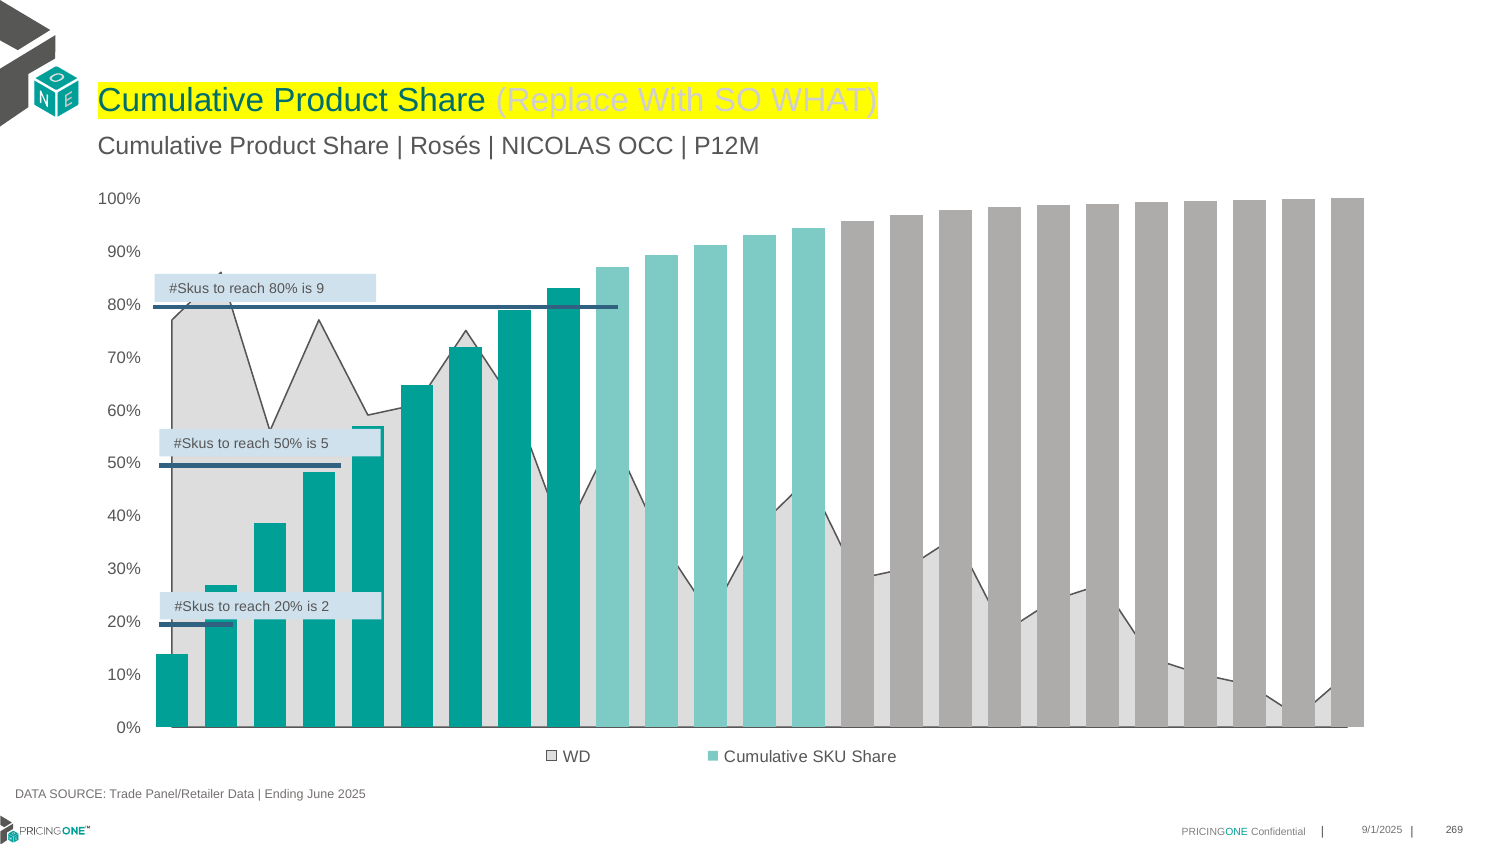

# Cumulative Product Share (Replace With SO WHAT)
Cumulative Product Share | Rosés | NICOLAS OCC | P12M

### Chart

| Category | WD | Cumulative SKU Share |
|---|---|---|
| Ruinart | 0.77 | 0.13810762813364721 |
| Demoiselle | 0.86 | 0.268264981621443 |
| Ruinart | 0.56 | 0.38522694420352704 |
| Deutz | 0.77 | 0.4830772725395449 |
| Nicolas Feu | 0.59 | 0.5695494156031884 |
| Laurent Per | 0.61 | 0.6469974806921902 |
| Nicolas | 0.75 | 0.7181782513525793 |
| Pommery | 0.61 | 0.7893280469169456 |
| Besserat De | 0.36 | 0.8301635485070005 |
| Malard | 0.55 | 0.8691405443356875 |
| Ruinart | 0.35 | 0.8925886920249454 |
| Bollinger | 0.21 | 0.9120720274232851 |
| Ruinart | 0.38 | 0.9297691322843101 |
| Deutz | 0.47 | 0.9446784785032835 |
| Nicolas | 0.28 | 0.9577809441209268 |
| Besserat De | 0.3 | 0.9680130508404576 |
| Nicolas | 0.36 | 0.9774811051914262 |
| Nicolas | 0.18 | 0.9841923759963657 |
| Nicolas | 0.24 | 0.987558336430843 |
| Demoiselle | 0.27 | 0.9899950439846364 |
| Bollinger | 0.13 | 0.9921633007062323 |
| Roederer | 0.1 | 0.9942902572997977 |
| Laurent Per | 0.08 | 0.99634493866931 |
| Ruinart | 0.02 | 0.9982447445587083 |
| Henriot | 0.1 | 1.0000000000000002 |
#Skus to reach 80% is 9
#Skus to reach 50% is 5
#Skus to reach 20% is 2
DATA SOURCE: Trade Panel/Retailer Data | Ending June 2025

9/1/2025
269